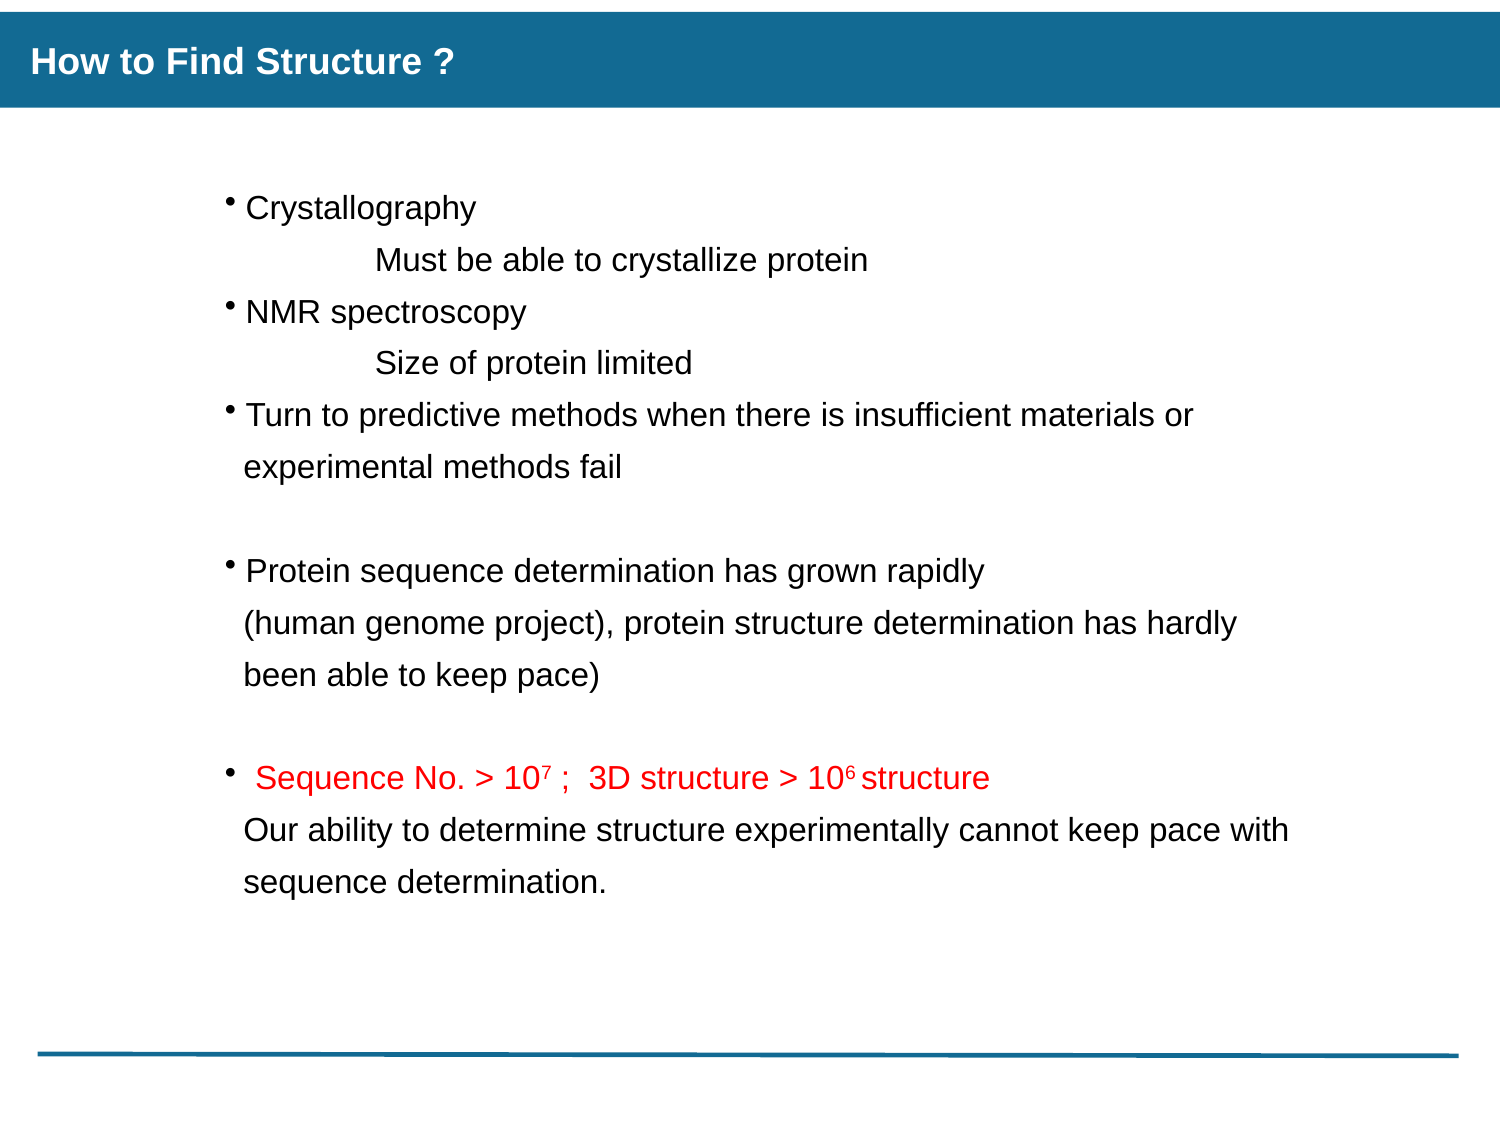

How to Find Structure ?
 Crystallography
	Must be able to crystallize protein
 NMR spectroscopy
	Size of protein limited
 Turn to predictive methods when there is insufficient materials or
  experimental methods fail

 Protein sequence determination has grown rapidly
  (human genome project), protein structure determination has hardly
  been able to keep pace)

  Sequence No. > 107 ;  3D structure > 106 structure
  Our ability to determine structure experimentally cannot keep pace with
  sequence determination.